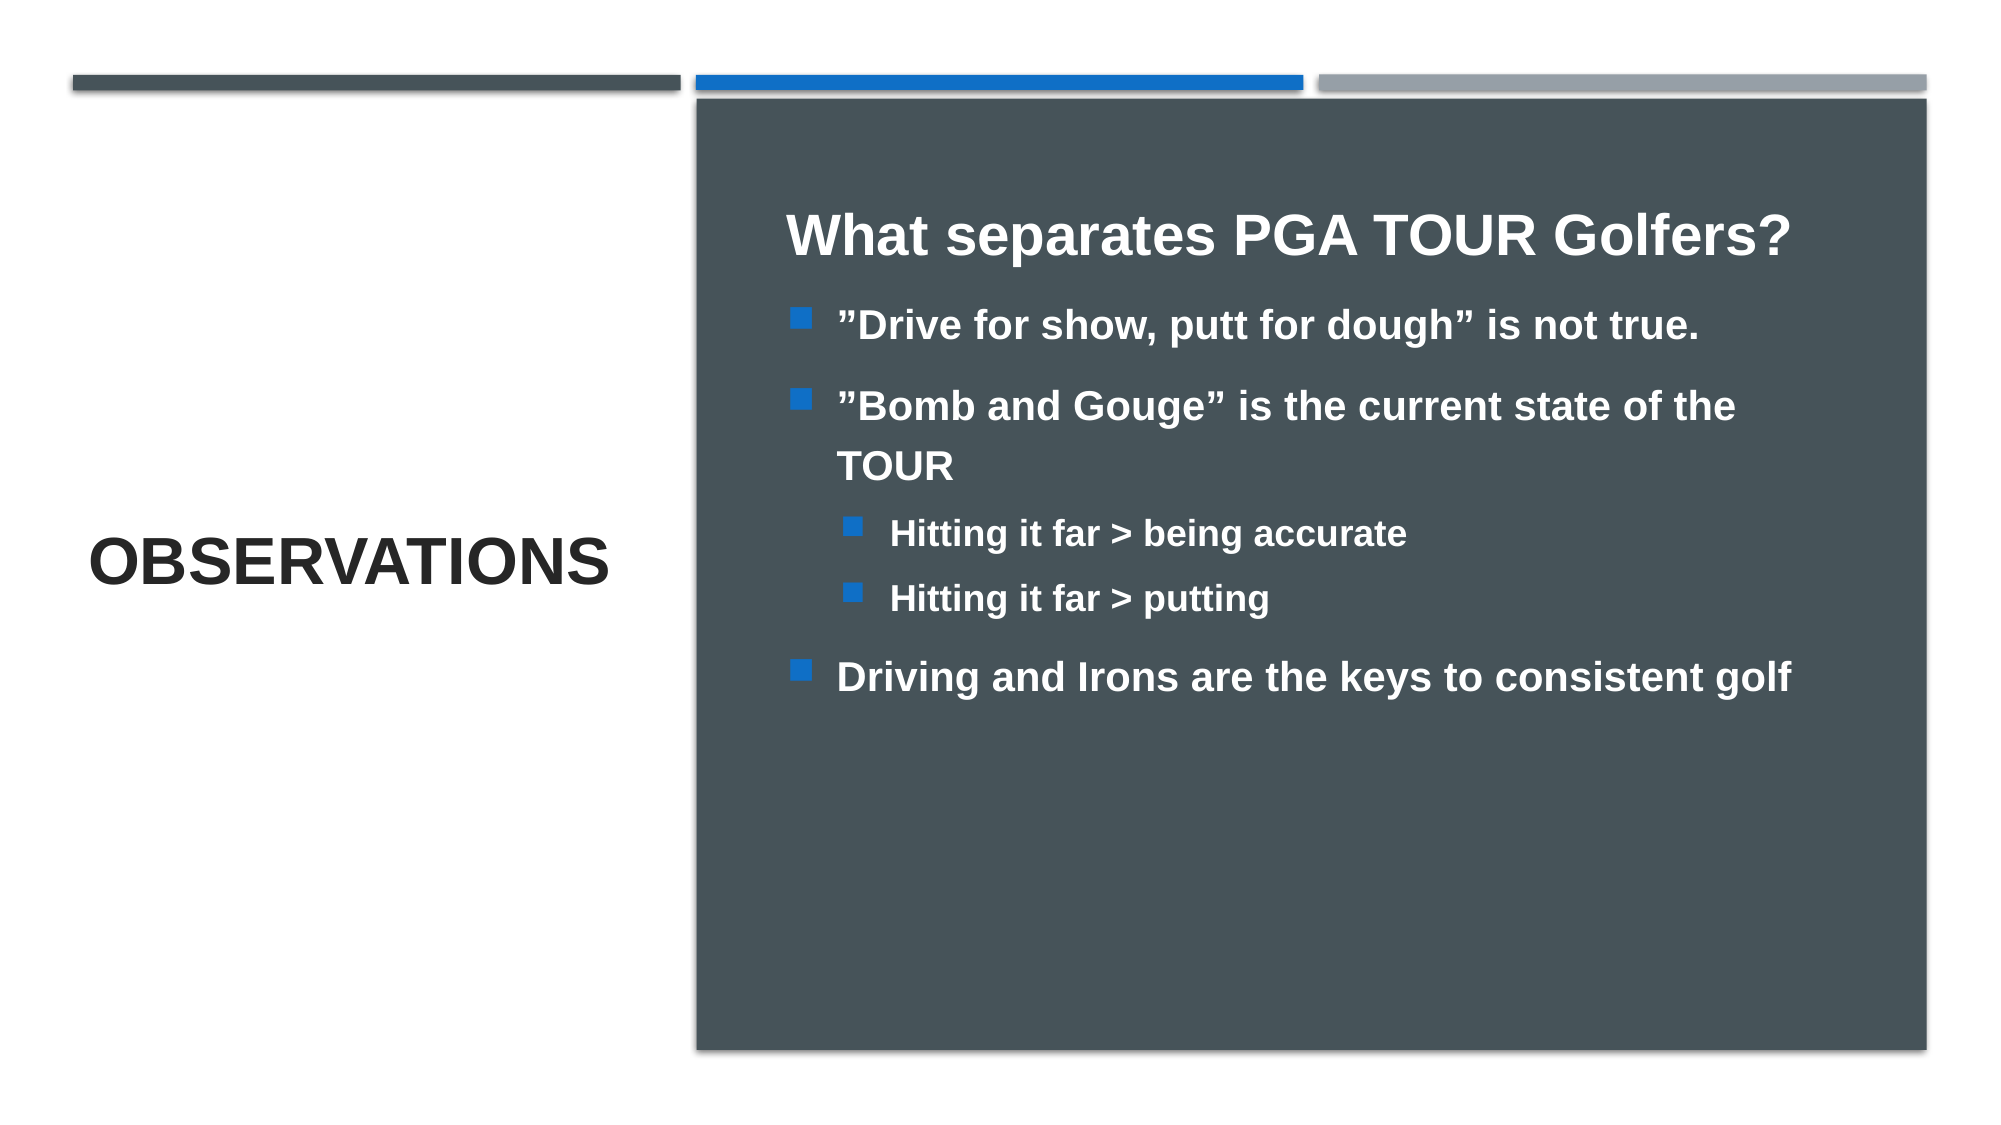

# Observations
What separates PGA TOUR Golfers?
”Drive for show, putt for dough” is not true.
”Bomb and Gouge” is the current state of the TOUR
Hitting it far > being accurate
Hitting it far > putting
Driving and Irons are the keys to consistent golf